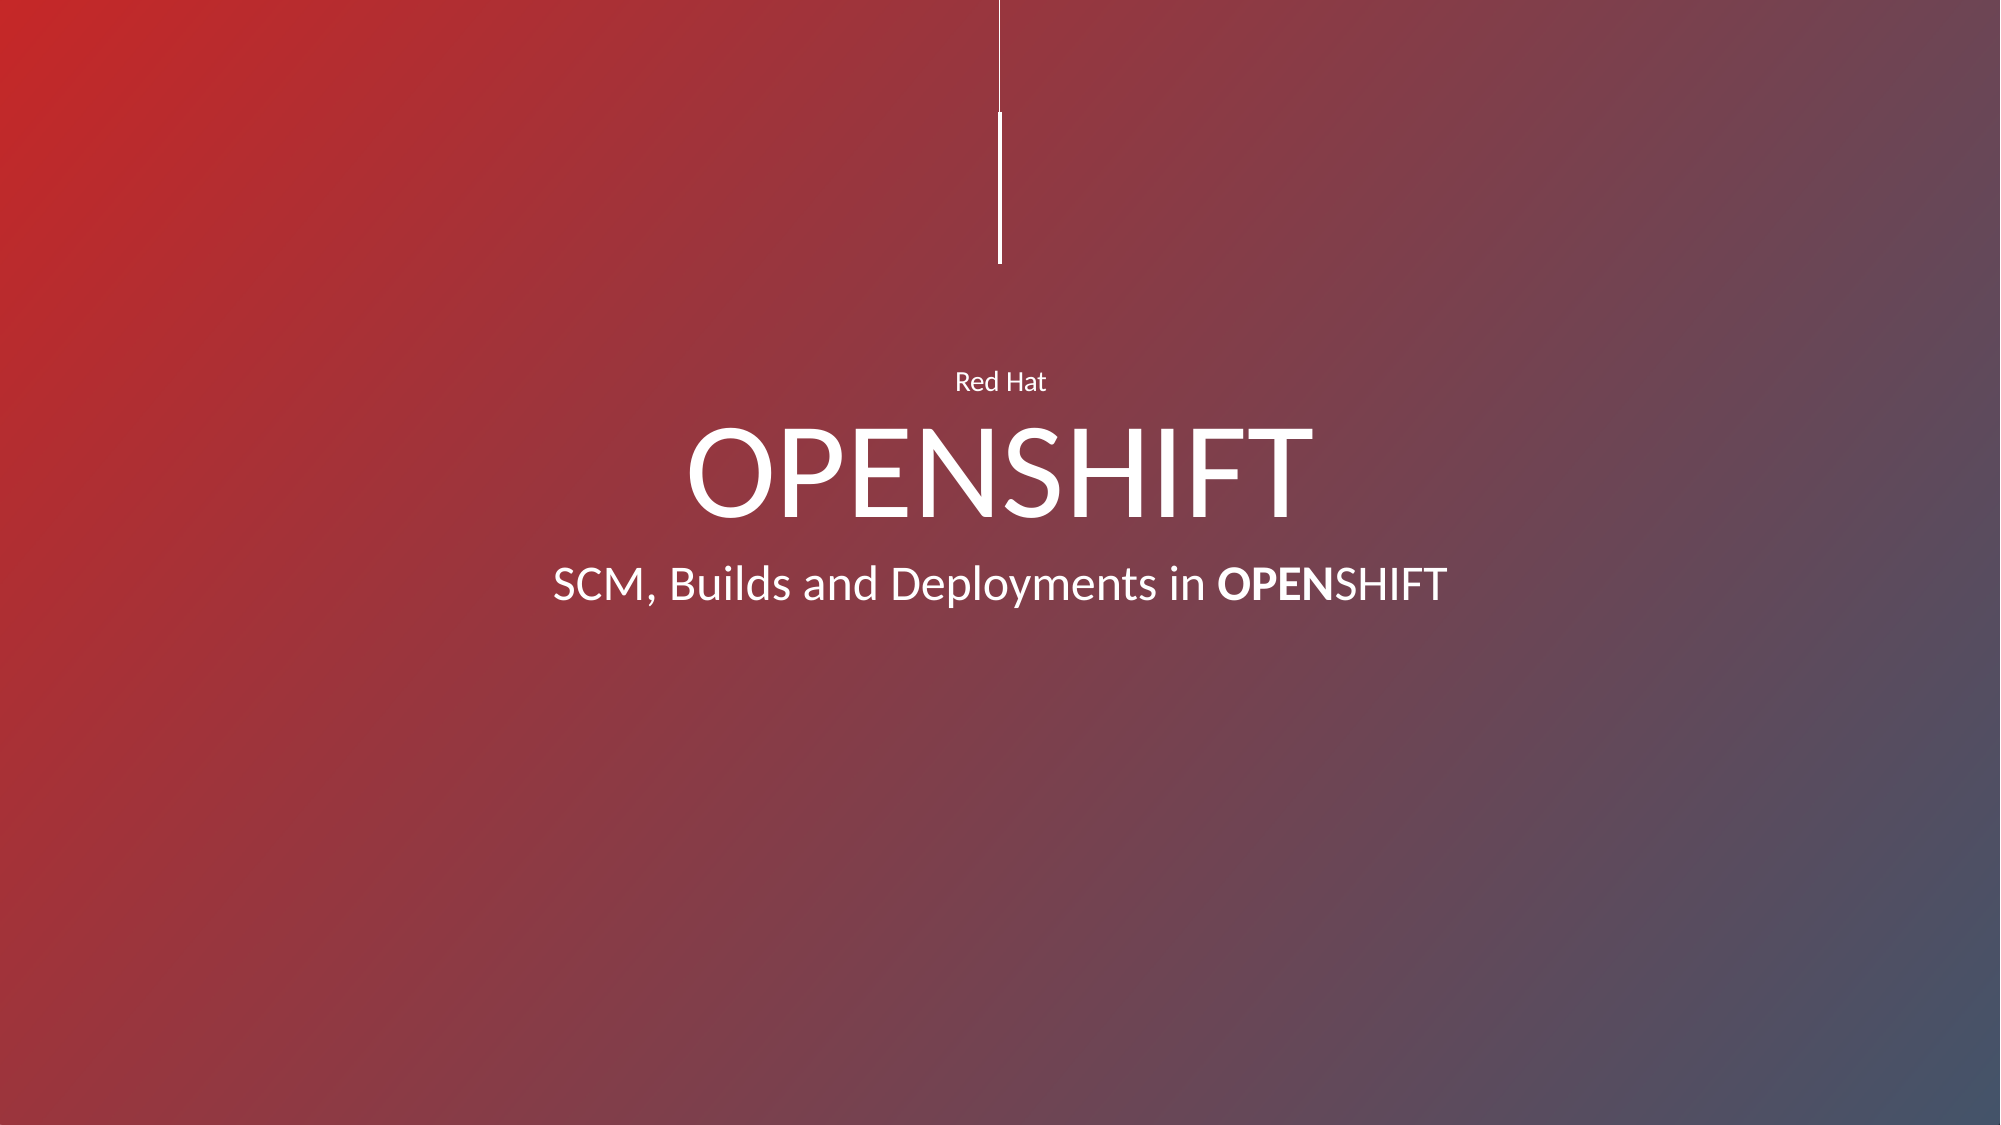

Red Hat
# OPENSHIFT
SCM, Builds and Deployments in OPENSHIFT